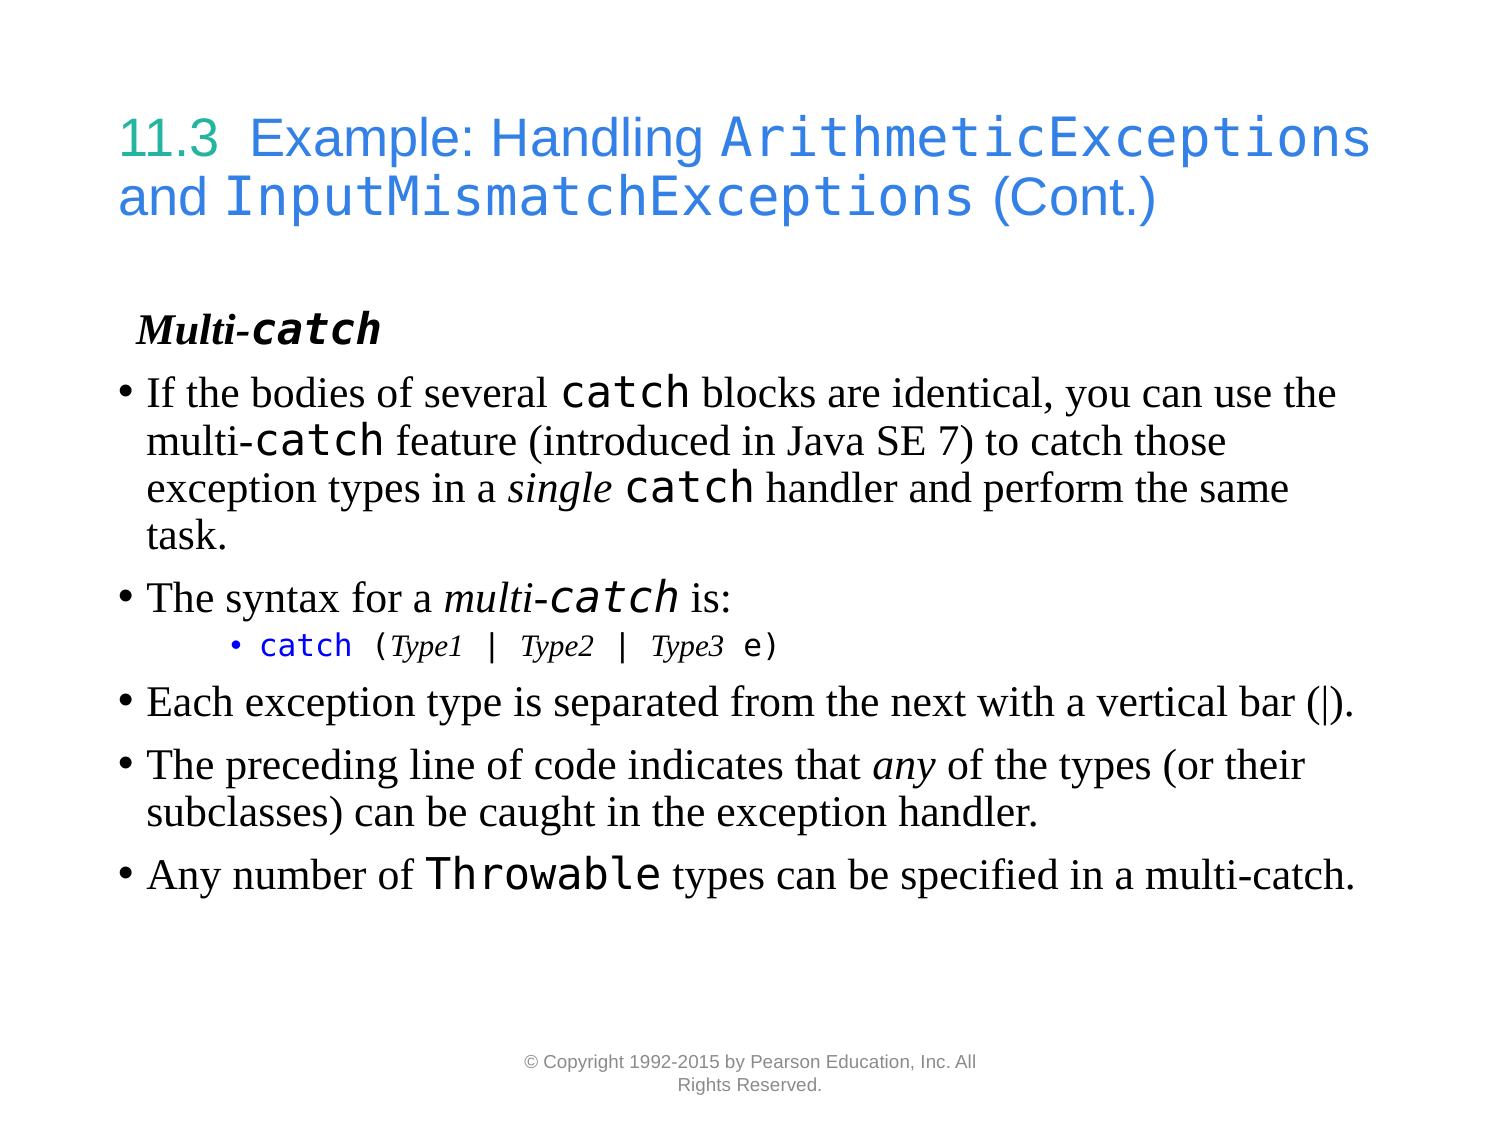

# 11.3  Example: Handling ArithmeticExceptions and InputMismatchExceptions (Cont.)
Multi-catch
If the bodies of several catch blocks are identical, you can use the multi-catch feature (introduced in Java SE 7) to catch those exception types in a single catch handler and perform the same task.
The syntax for a multi-catch is:
catch (Type1 | Type2 | Type3 e)
Each exception type is separated from the next with a vertical bar (|).
The preceding line of code indicates that any of the types (or their subclasses) can be caught in the exception handler.
Any number of Throwable types can be specified in a multi-catch.
© Copyright 1992-2015 by Pearson Education, Inc. All Rights Reserved.